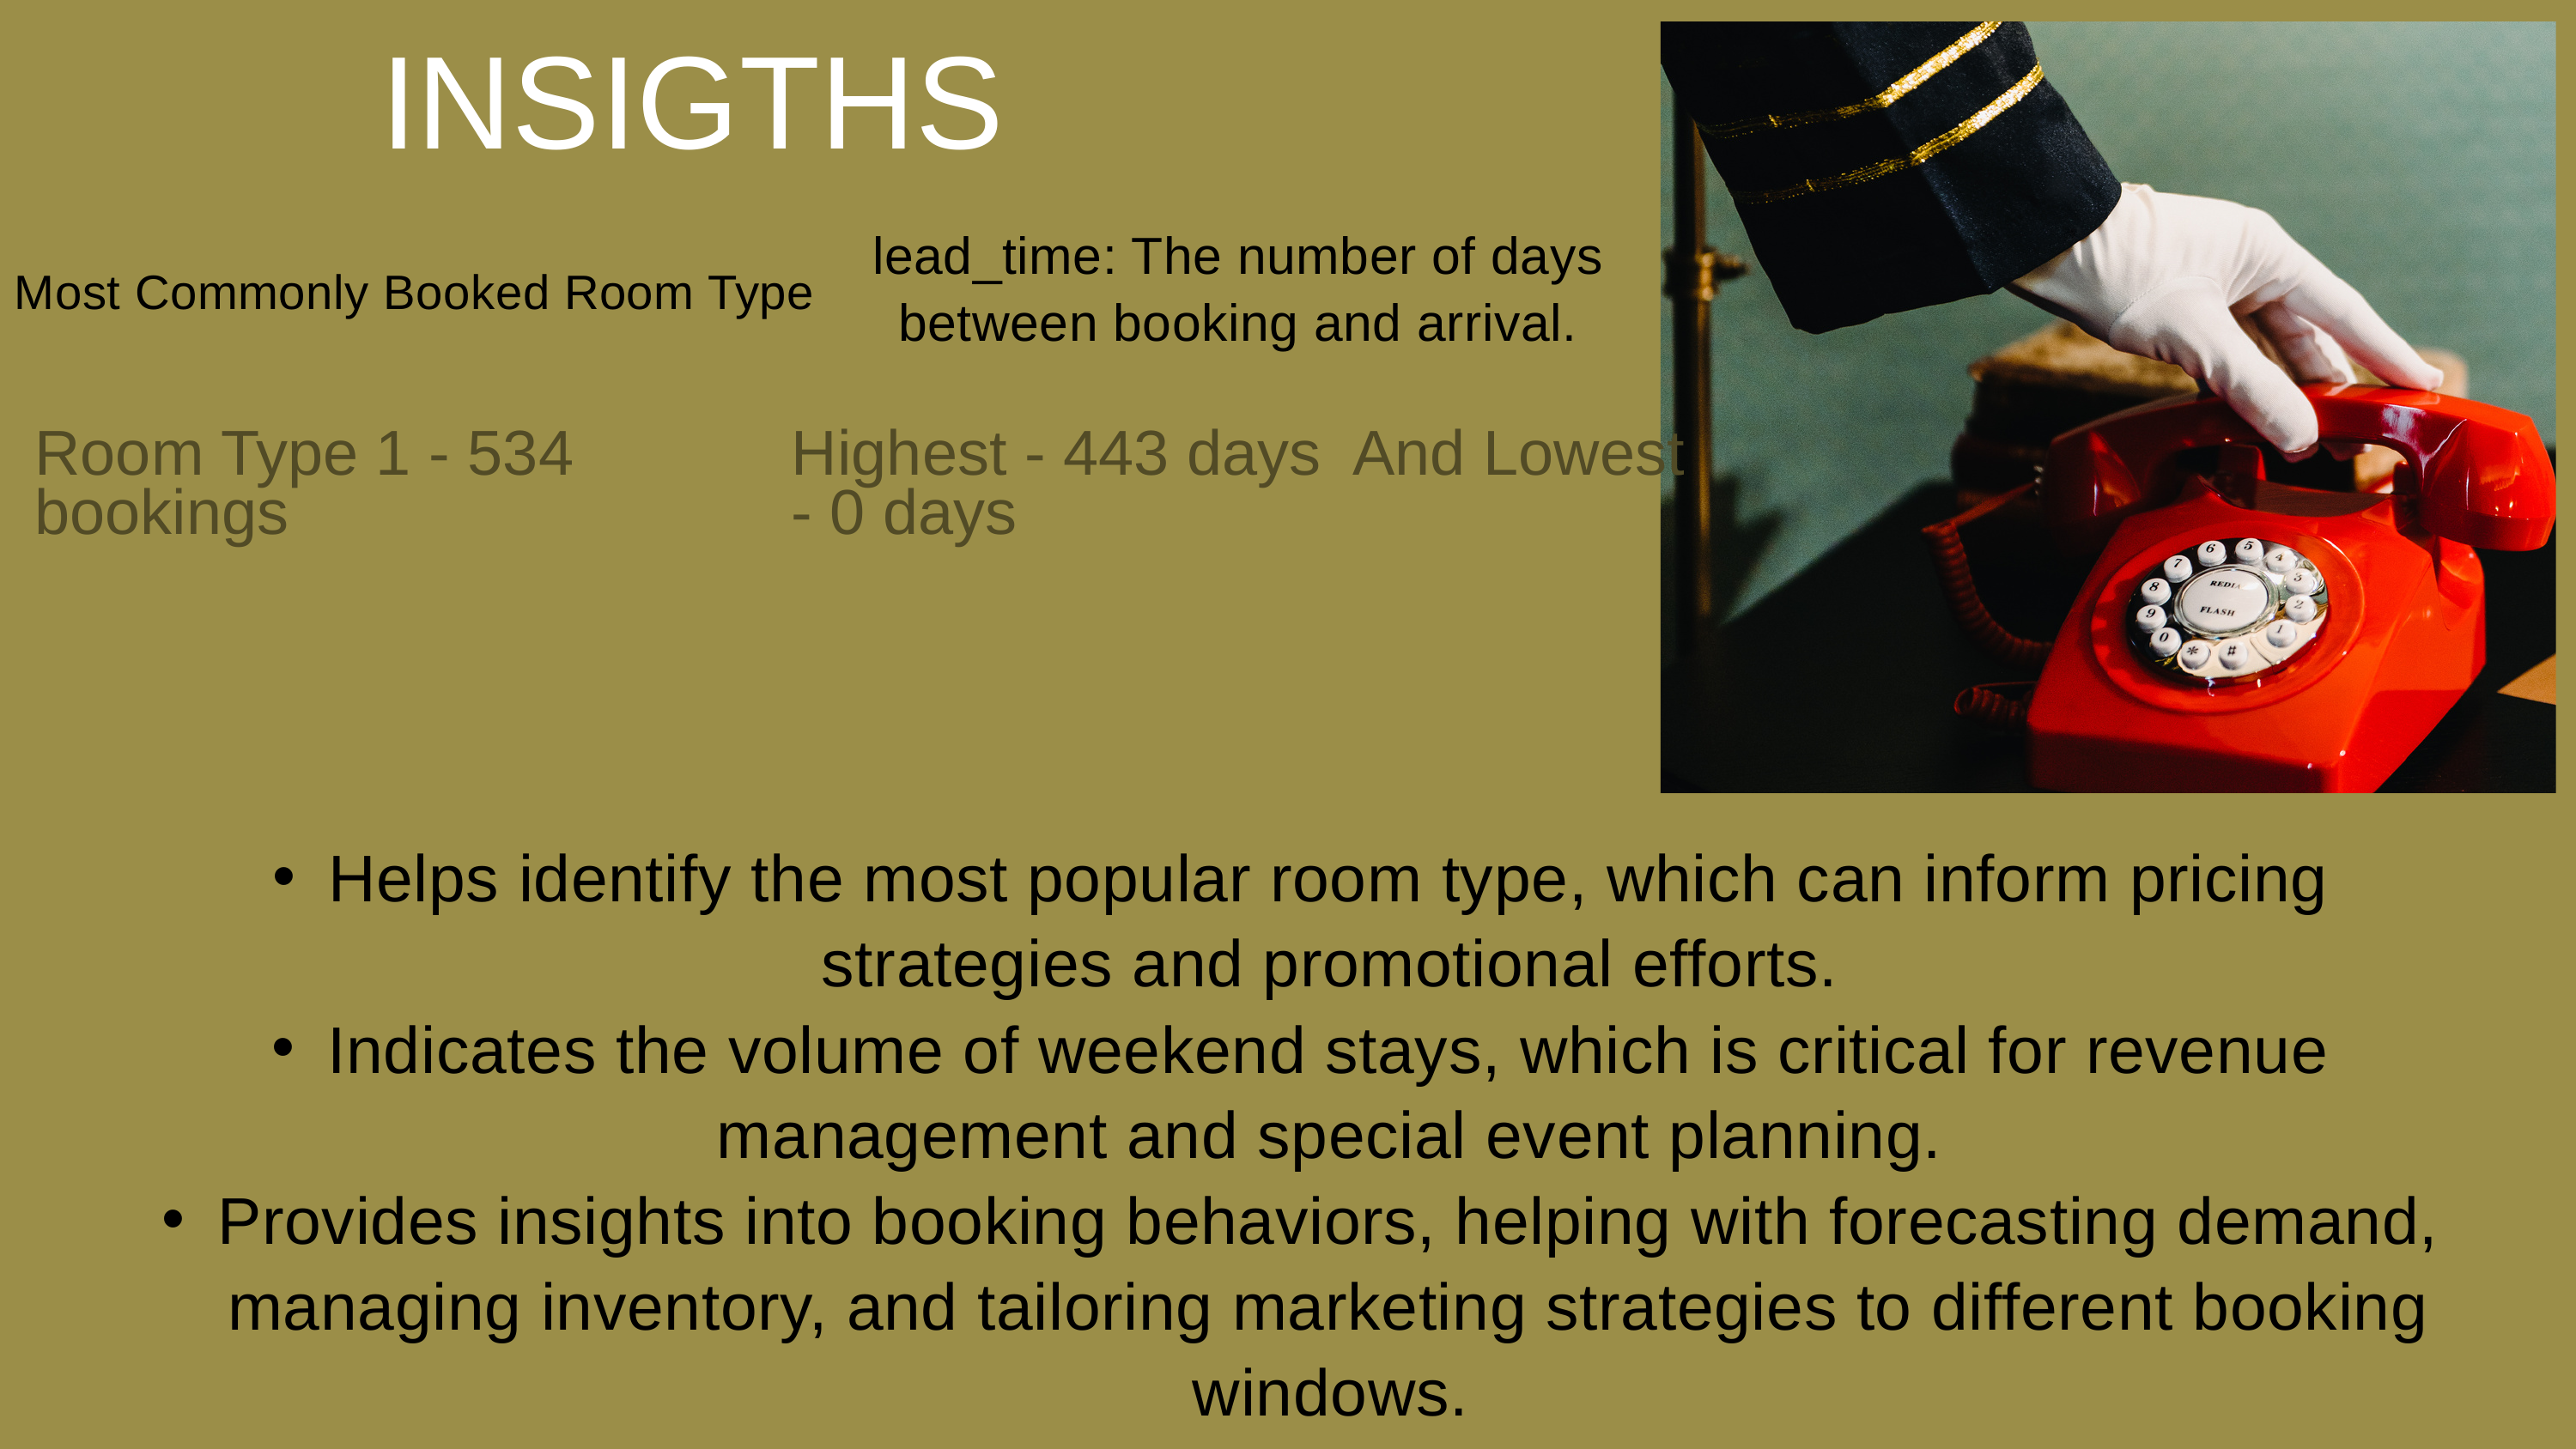

INSIGTHS
lead_time: The number of days between booking and arrival.

Most Commonly Booked Room Type
Room Type 1 - 534 bookings
Highest - 443 days  And Lowest - 0 days
Helps identify the most popular room type, which can inform pricing strategies and promotional efforts.
Indicates the volume of weekend stays, which is critical for revenue management and special event planning.
Provides insights into booking behaviors, helping with forecasting demand, managing inventory, and tailoring marketing strategies to different booking windows.